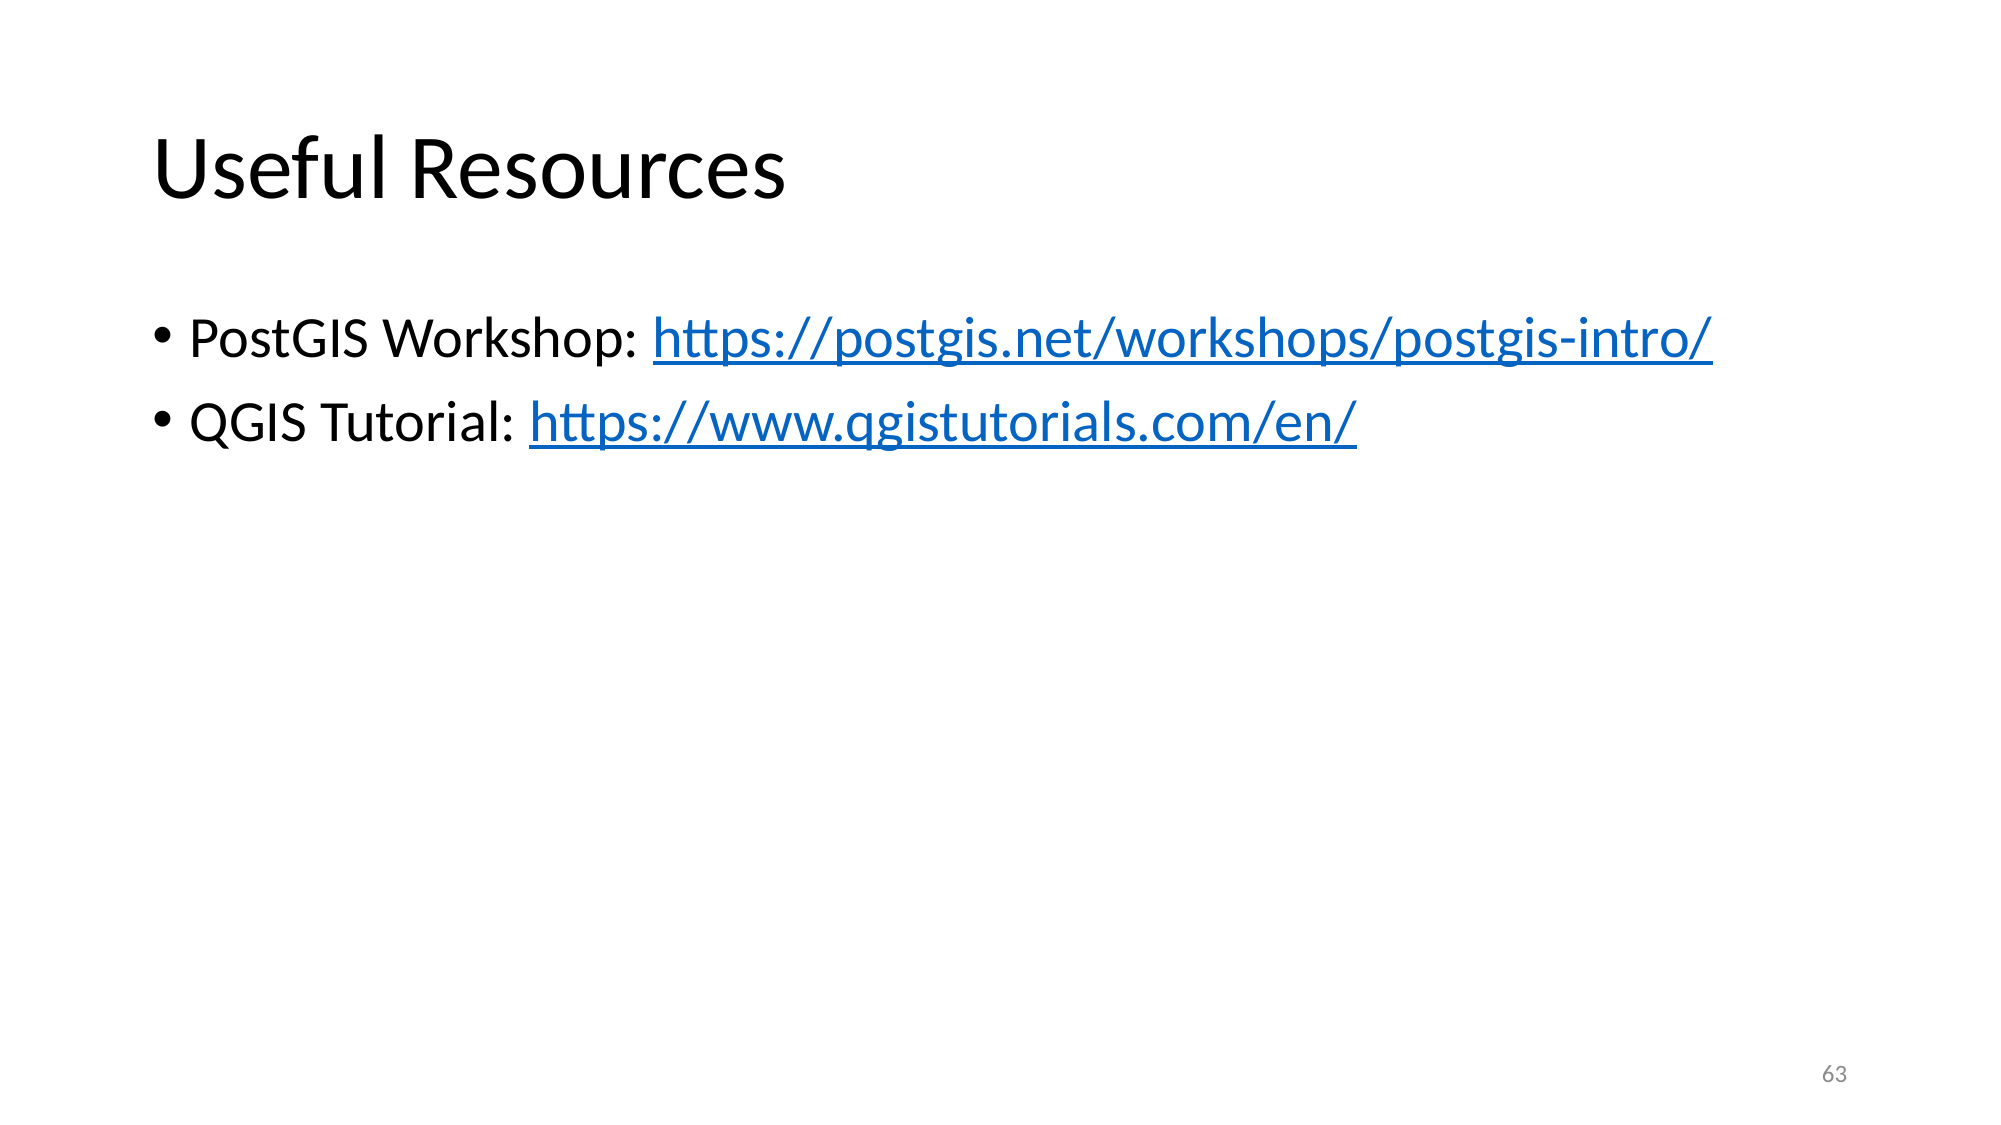

# Useful Resources
PostGIS Workshop: https://postgis.net/workshops/postgis-intro/
QGIS Tutorial: https://www.qgistutorials.com/en/

63